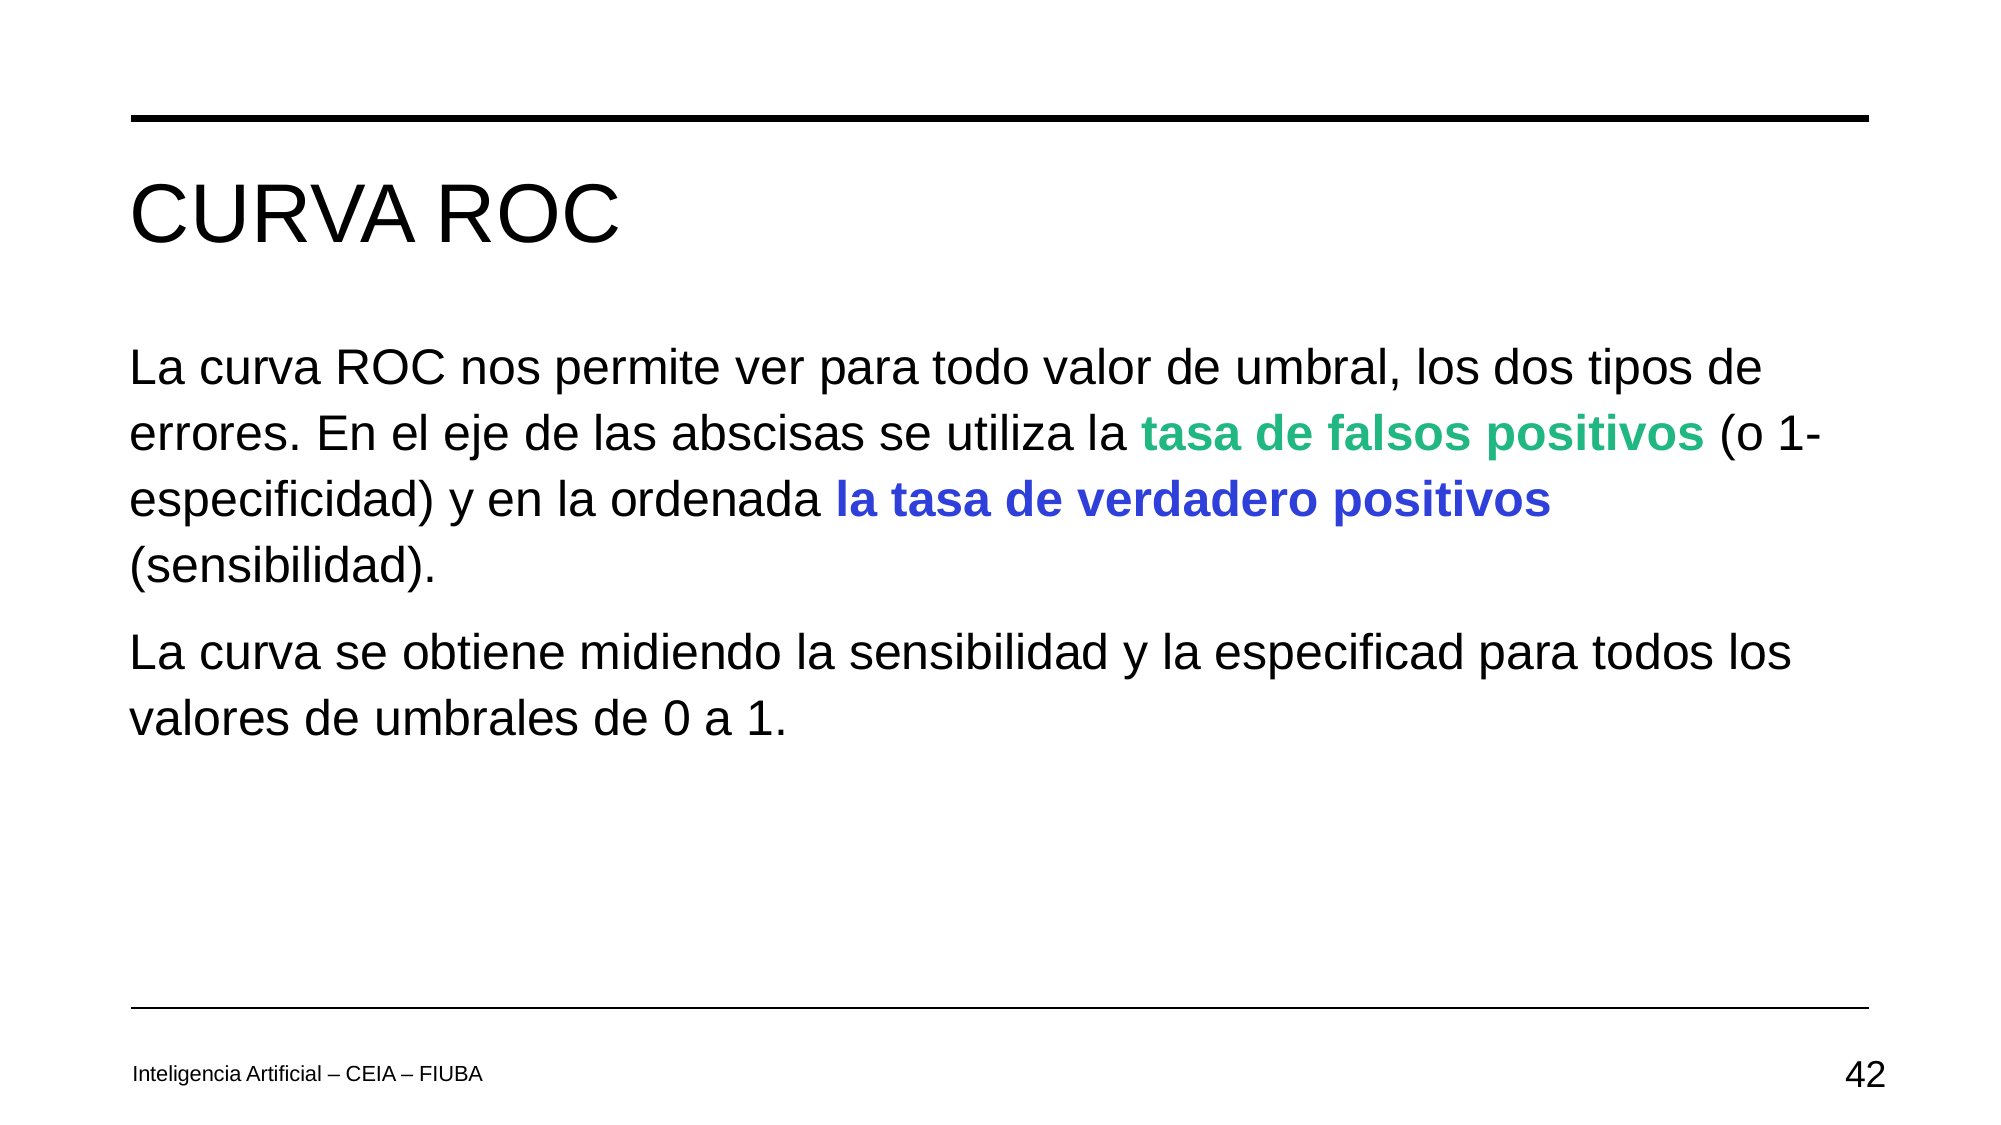

# Curva ROC
La curva ROC nos permite ver para todo valor de umbral, los dos tipos de errores. En el eje de las abscisas se utiliza la tasa de falsos positivos (o 1-especificidad) y en la ordenada la tasa de verdadero positivos (sensibilidad).
La curva se obtiene midiendo la sensibilidad y la especificad para todos los valores de umbrales de 0 a 1.

Inteligencia Artificial – CEIA – FIUBA
42